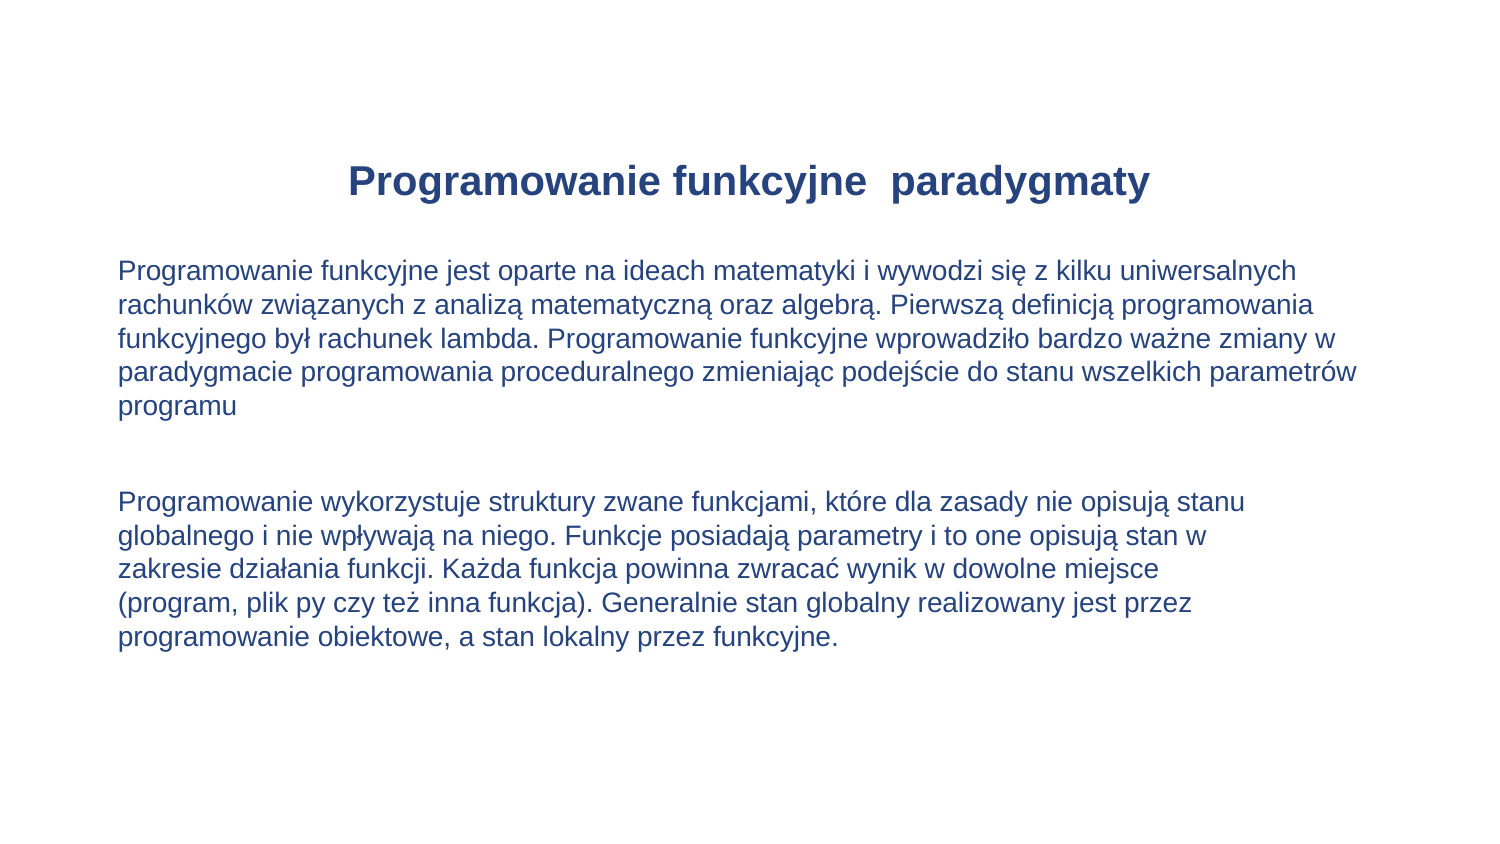

# Programowanie funkcyjne  paradygmaty
Programowanie funkcyjne jest oparte na ideach matematyki i wywodzi się z kilku uniwersalnych rachunków związanych z analizą matematyczną oraz algebrą. Pierwszą definicją programowania funkcyjnego był rachunek lambda. Programowanie funkcyjne wprowadziło bardzo ważne zmiany w paradygmacie programowania proceduralnego zmieniając podejście do stanu wszelkich parametrów programu
Programowanie wykorzystuje struktury zwane funkcjami, które dla zasady nie opisują stanu globalnego i nie wpływają na niego. Funkcje posiadają parametry i to one opisują stan w zakresie działania funkcji. Każda funkcja powinna zwracać wynik w dowolne miejsce (program, plik py czy też inna funkcja). Generalnie stan globalny realizowany jest przez programowanie obiektowe, a stan lokalny przez funkcyjne.